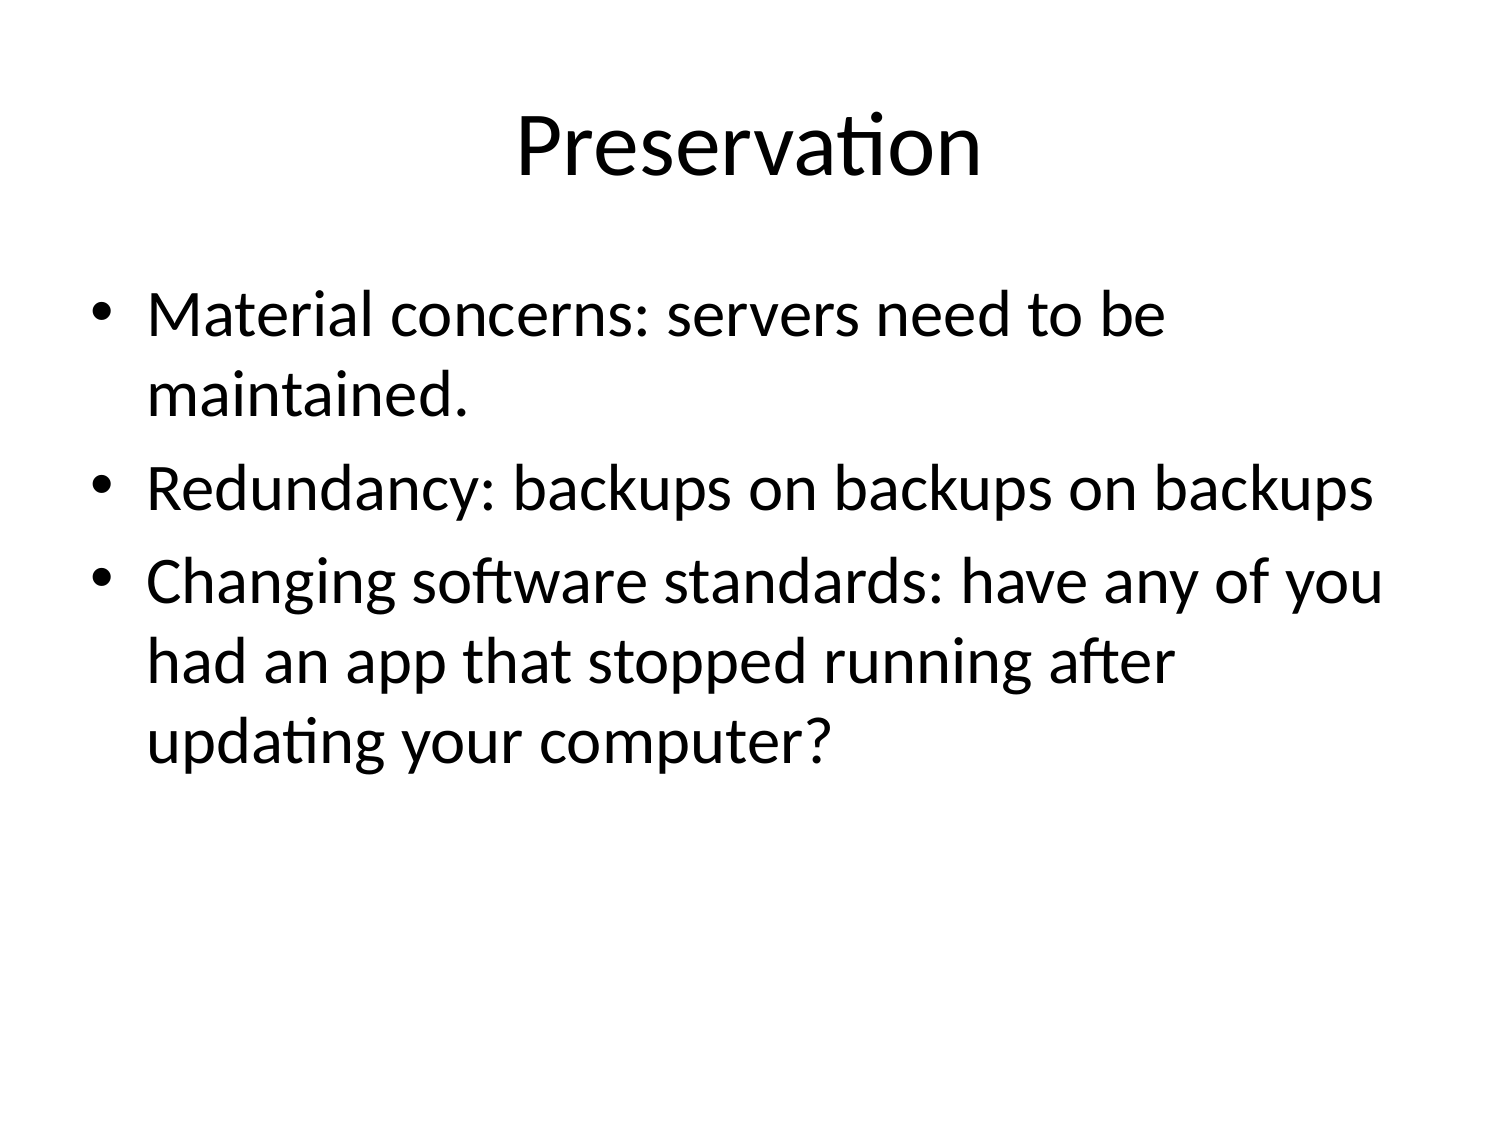

# Preservation
Material concerns: servers need to be maintained.
Redundancy: backups on backups on backups
Changing software standards: have any of you had an app that stopped running after updating your computer?